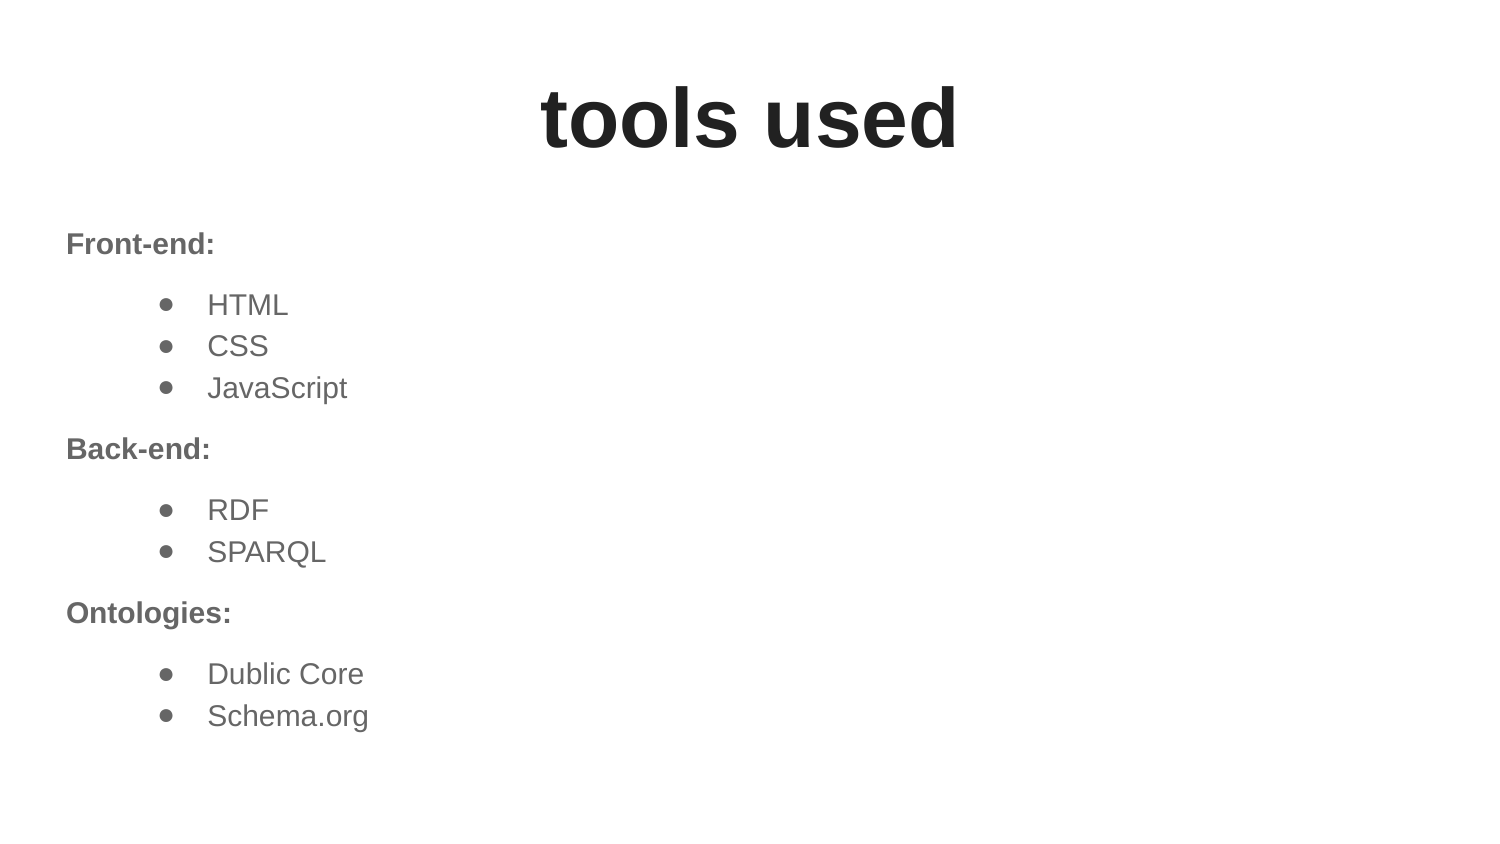

# tools used
Front-end:
HTML
CSS
JavaScript
Back-end:
RDF
SPARQL
Ontologies:
Dublic Core
Schema.org